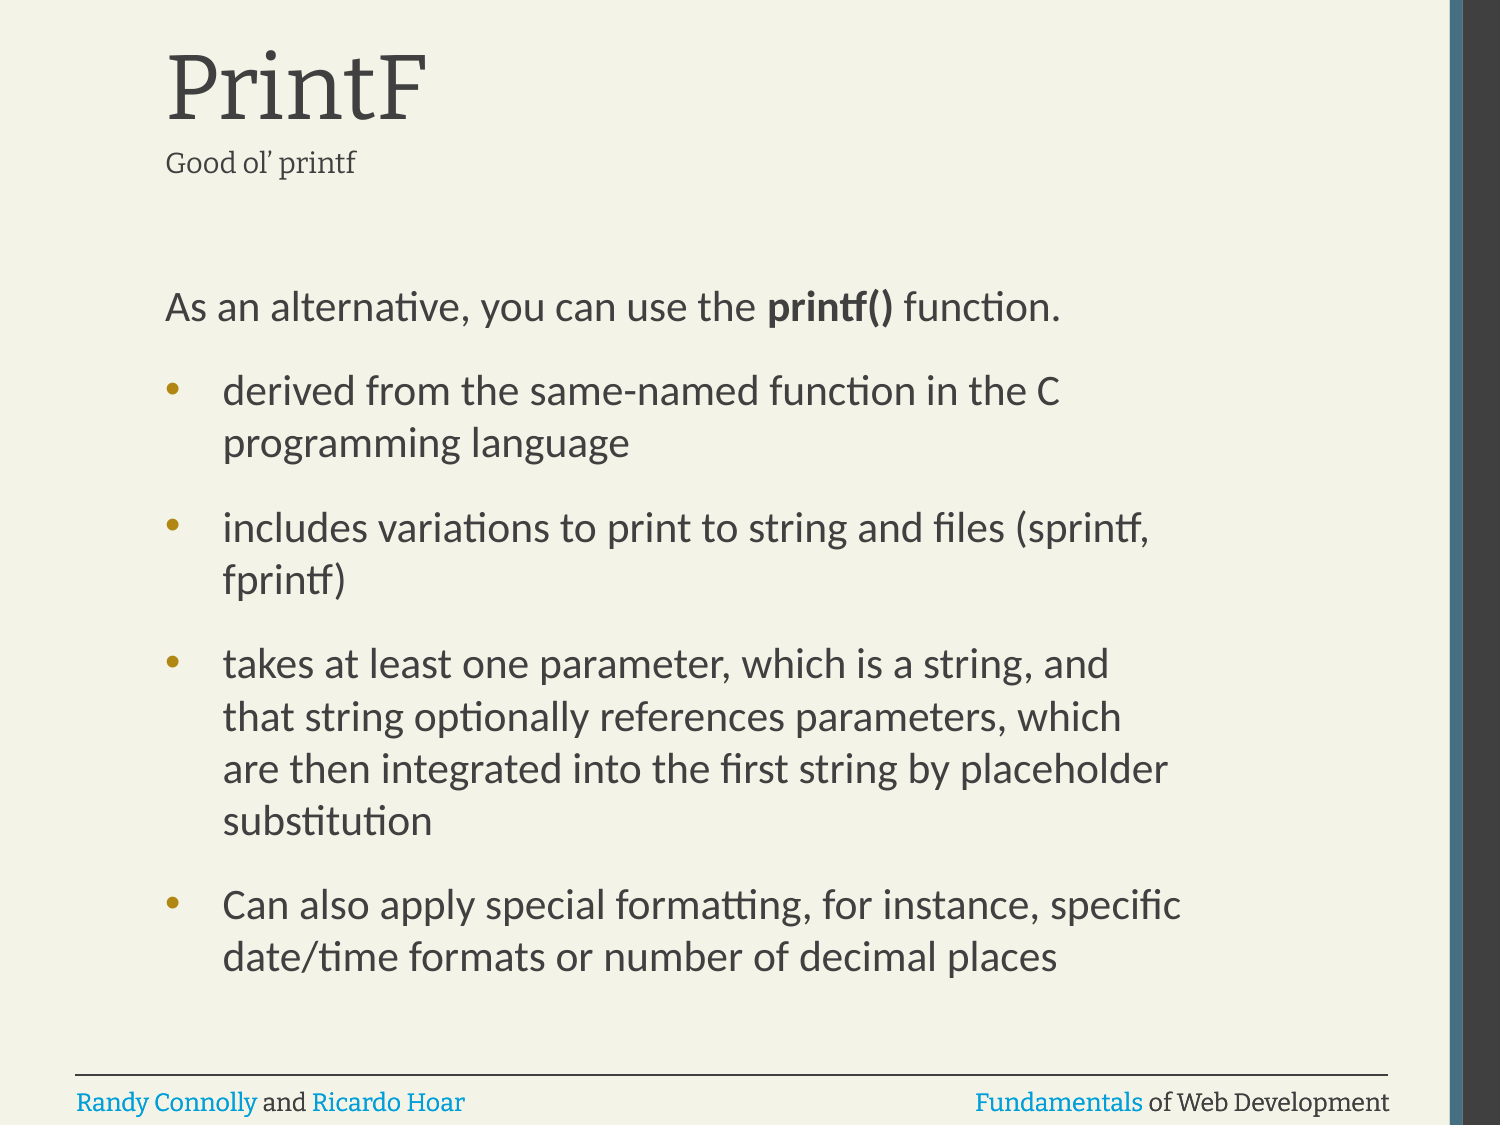

# PrintF
Good ol’ printf
As an alternative, you can use the printf() function.
derived from the same-named function in the C programming language
includes variations to print to string and files (sprintf, fprintf)
takes at least one parameter, which is a string, and that string optionally references parameters, which are then integrated into the first string by placeholder substitution
Can also apply special formatting, for instance, specific date/time formats or number of decimal places